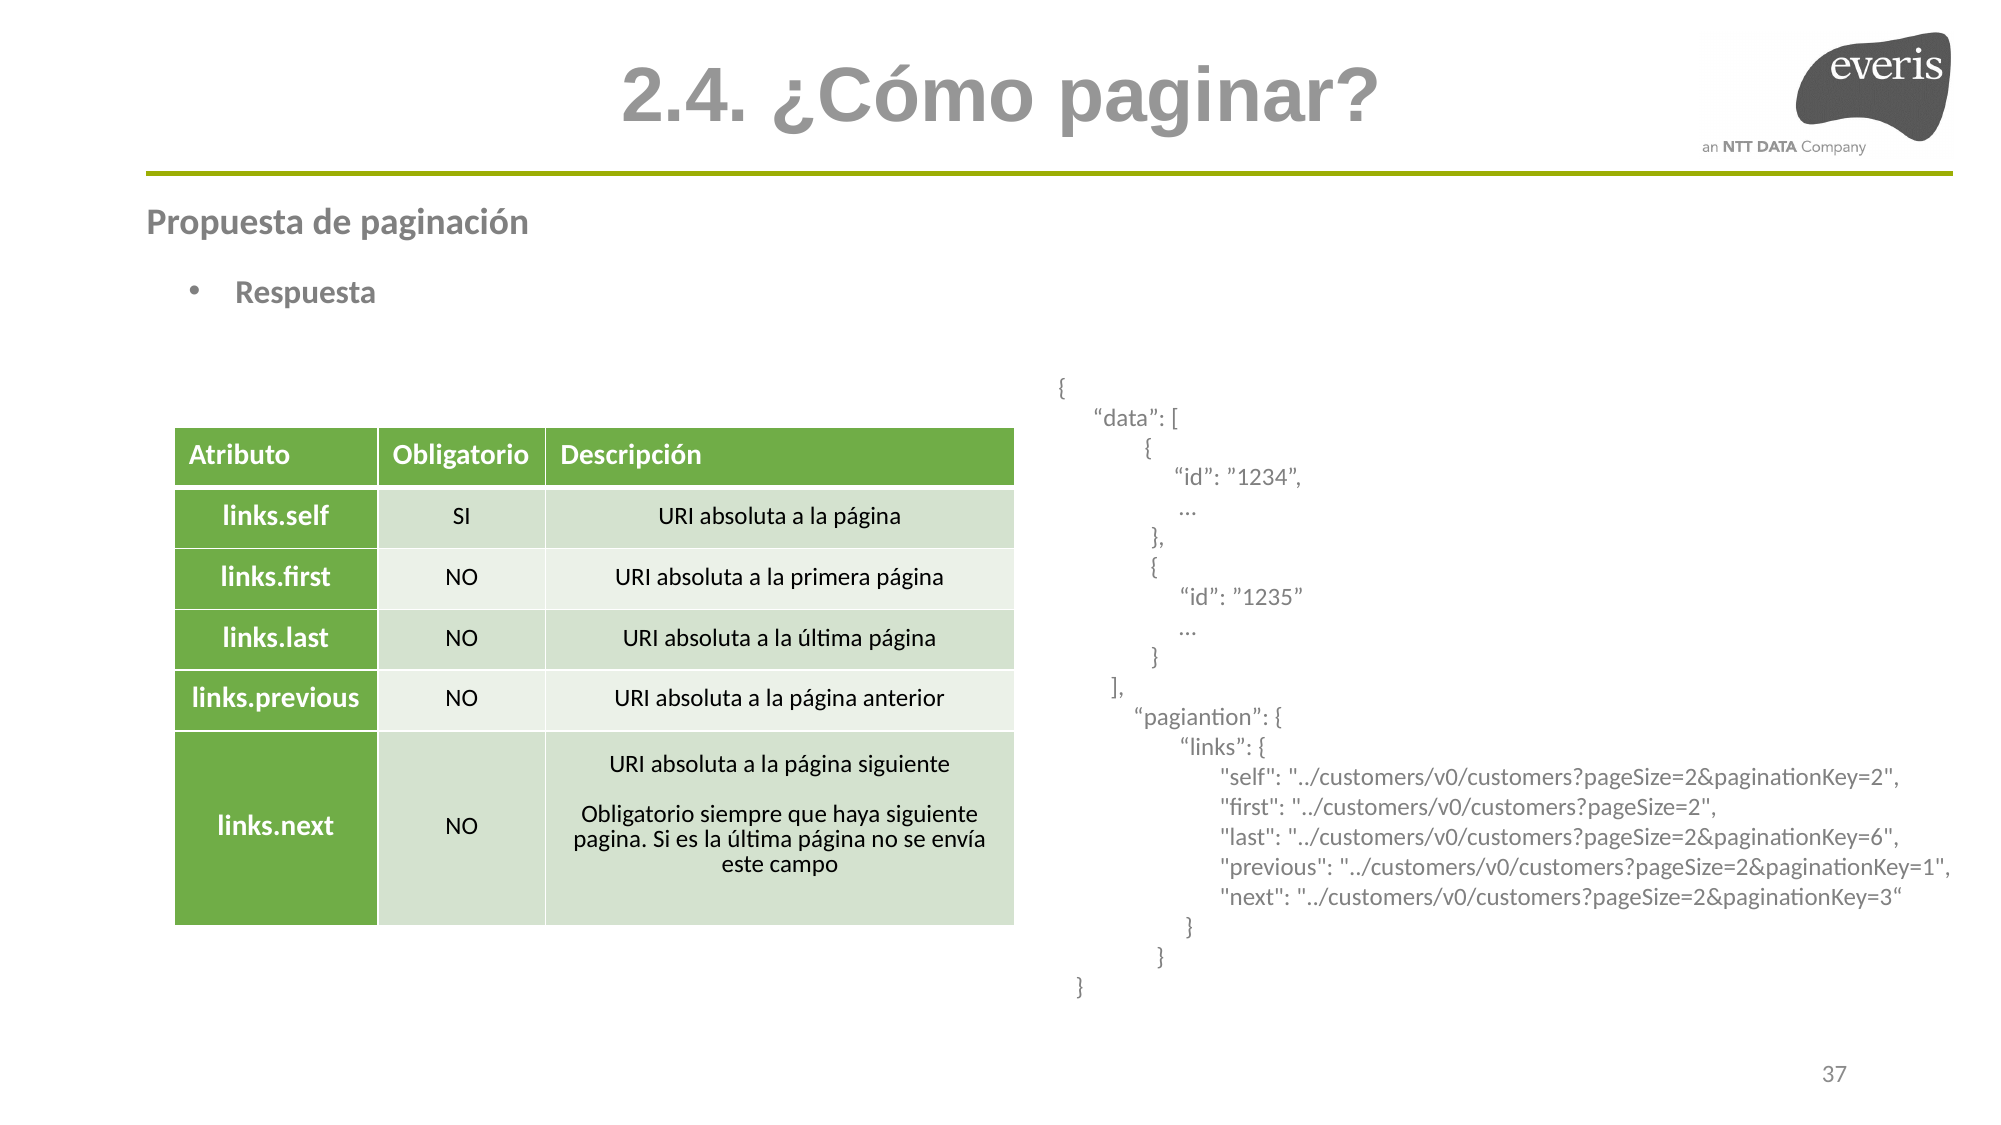

2.4. ¿Cómo paginar?
Propuesta de paginación
Respuesta

    {
          “data”: [
                   {
           “id”: ”1234”,
            …
       },
       {
            “id”: ”1235”
            …
       }
],
    “pagiantion”: {
            “links”: {
                   "self": "../customers/v0/customers?pageSize=2&paginationKey=2",
                   "first": "../customers/v0/customers?pageSize=2",
                   "last": "../customers/v0/customers?pageSize=2&paginationKey=6",
                   "previous": "../customers/v0/customers?pageSize=2&paginationKey=1",
                   "next": "../customers/v0/customers?pageSize=2&paginationKey=3“
             }
        }
       }
| Atributo | Obligatorio | Descripción |
| --- | --- | --- |
| links.self | SI | URI absoluta a la página |
| links.first | NO | URI absoluta a la primera página |
| links.last | NO | URI absoluta a la última página |
| links.previous | NO | URI absoluta a la página anterior |
| links.next | NO | URI absoluta a la página siguiente Obligatorio siempre que haya siguiente pagina. Si es la última página no se envía este campo |
37